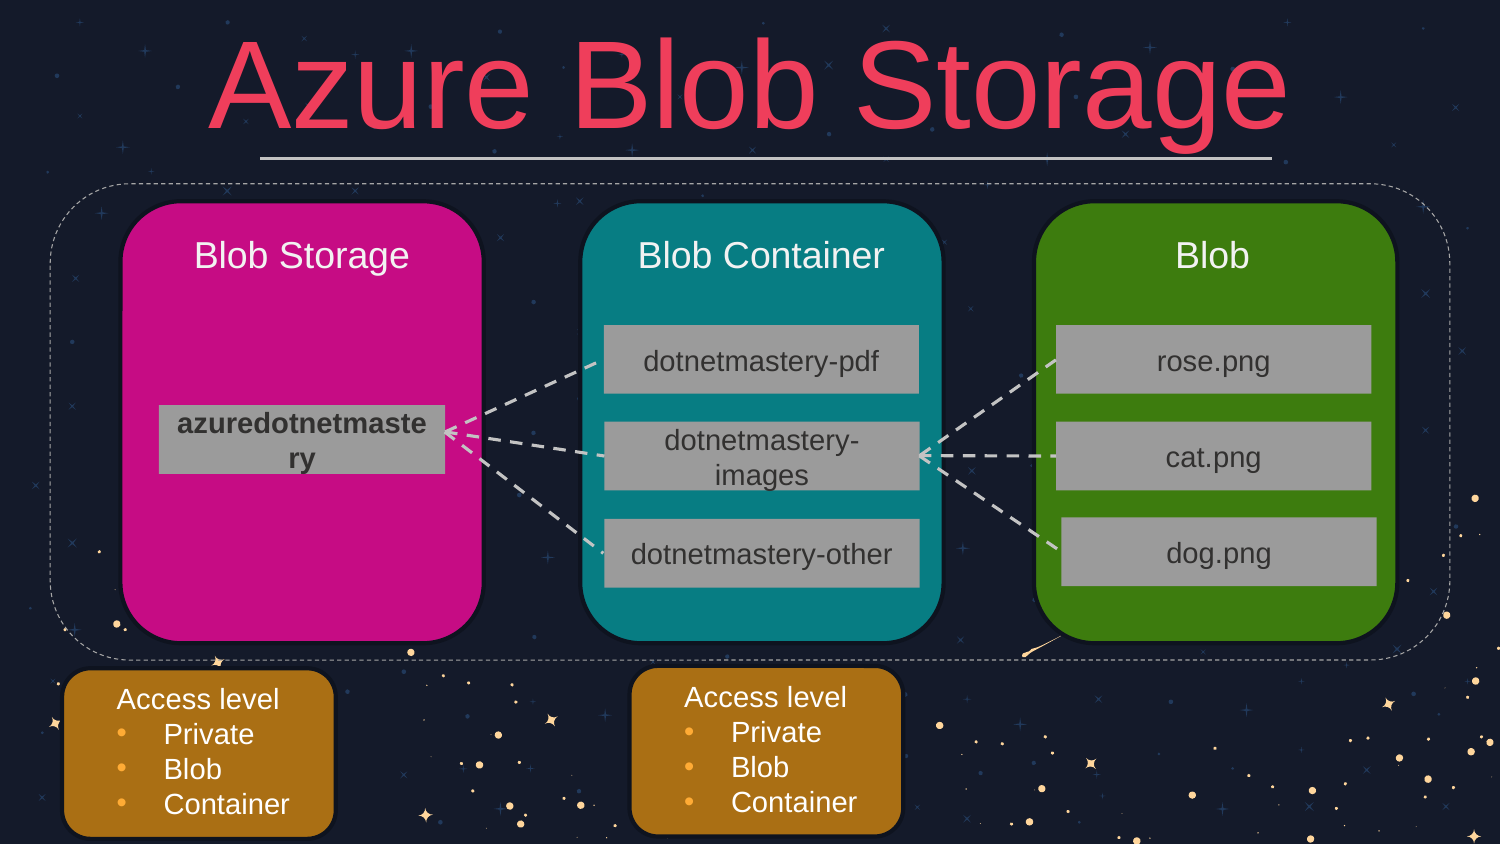

# Azure Blob Storage

Blob Storage
Blob Container
Blob
dotnetmastery-pdf
rose.png
azuredotnetmastery
dotnetmastery-images
cat.png
dog.png
dotnetmastery-other

Access level
Private
Blob
Container

Access level
Private
Blob
Container